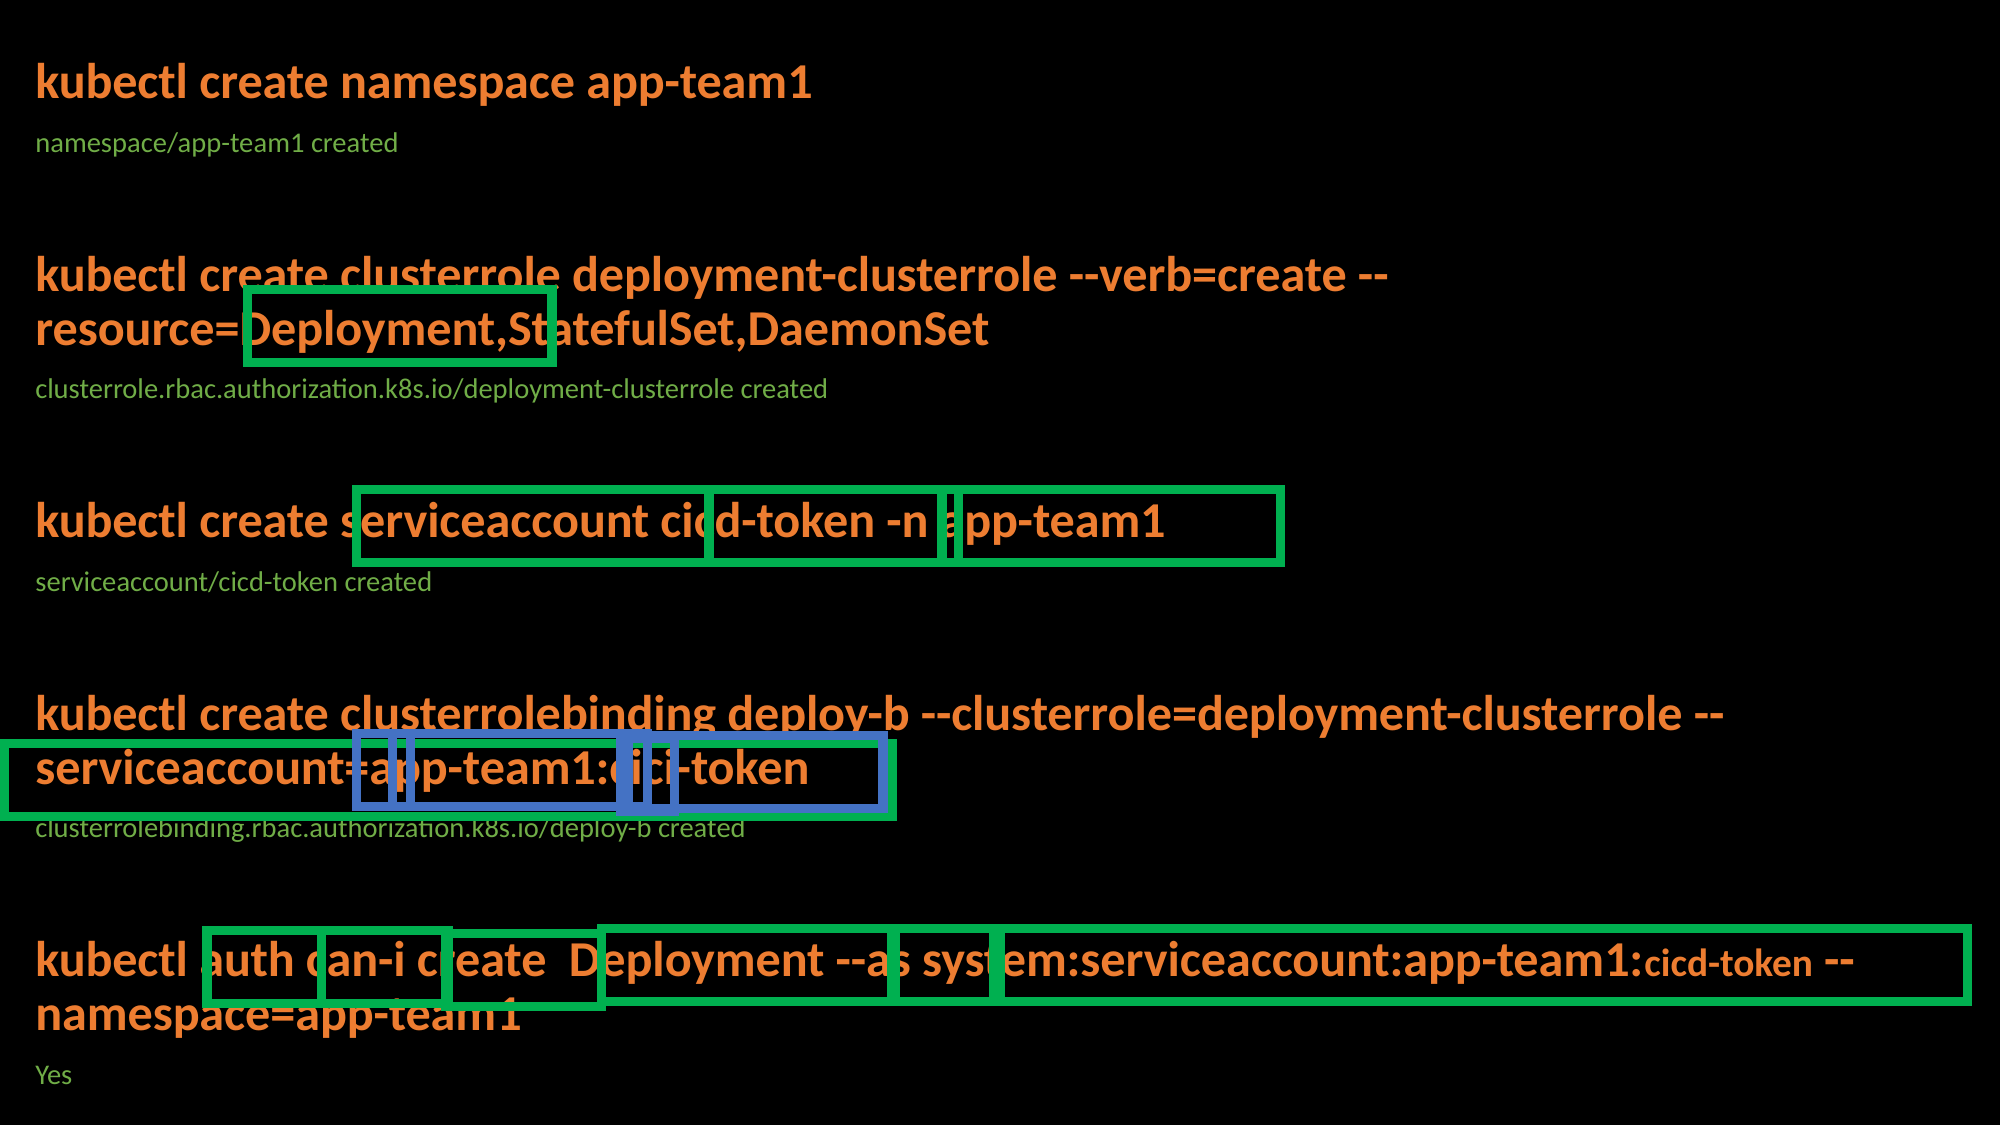

kubectl create namespace app-team1
namespace/app-team1 created

kubectl create clusterrole deployment-clusterrole --verb=create --resource=Deployment,StatefulSet,DaemonSet
clusterrole.rbac.authorization.k8s.io/deployment-clusterrole created

kubectl create serviceaccount cicd-token -n app-team1
serviceaccount/cicd-token created

kubectl create clusterrolebinding deploy-b --clusterrole=deployment-clusterrole --serviceaccount=app-team1:cici-token
clusterrolebinding.rbac.authorization.k8s.io/deploy-b created

kubectl auth can-i create  Deployment --as system:serviceaccount:app-team1:cicd-token --namespace=app-team1
Yes